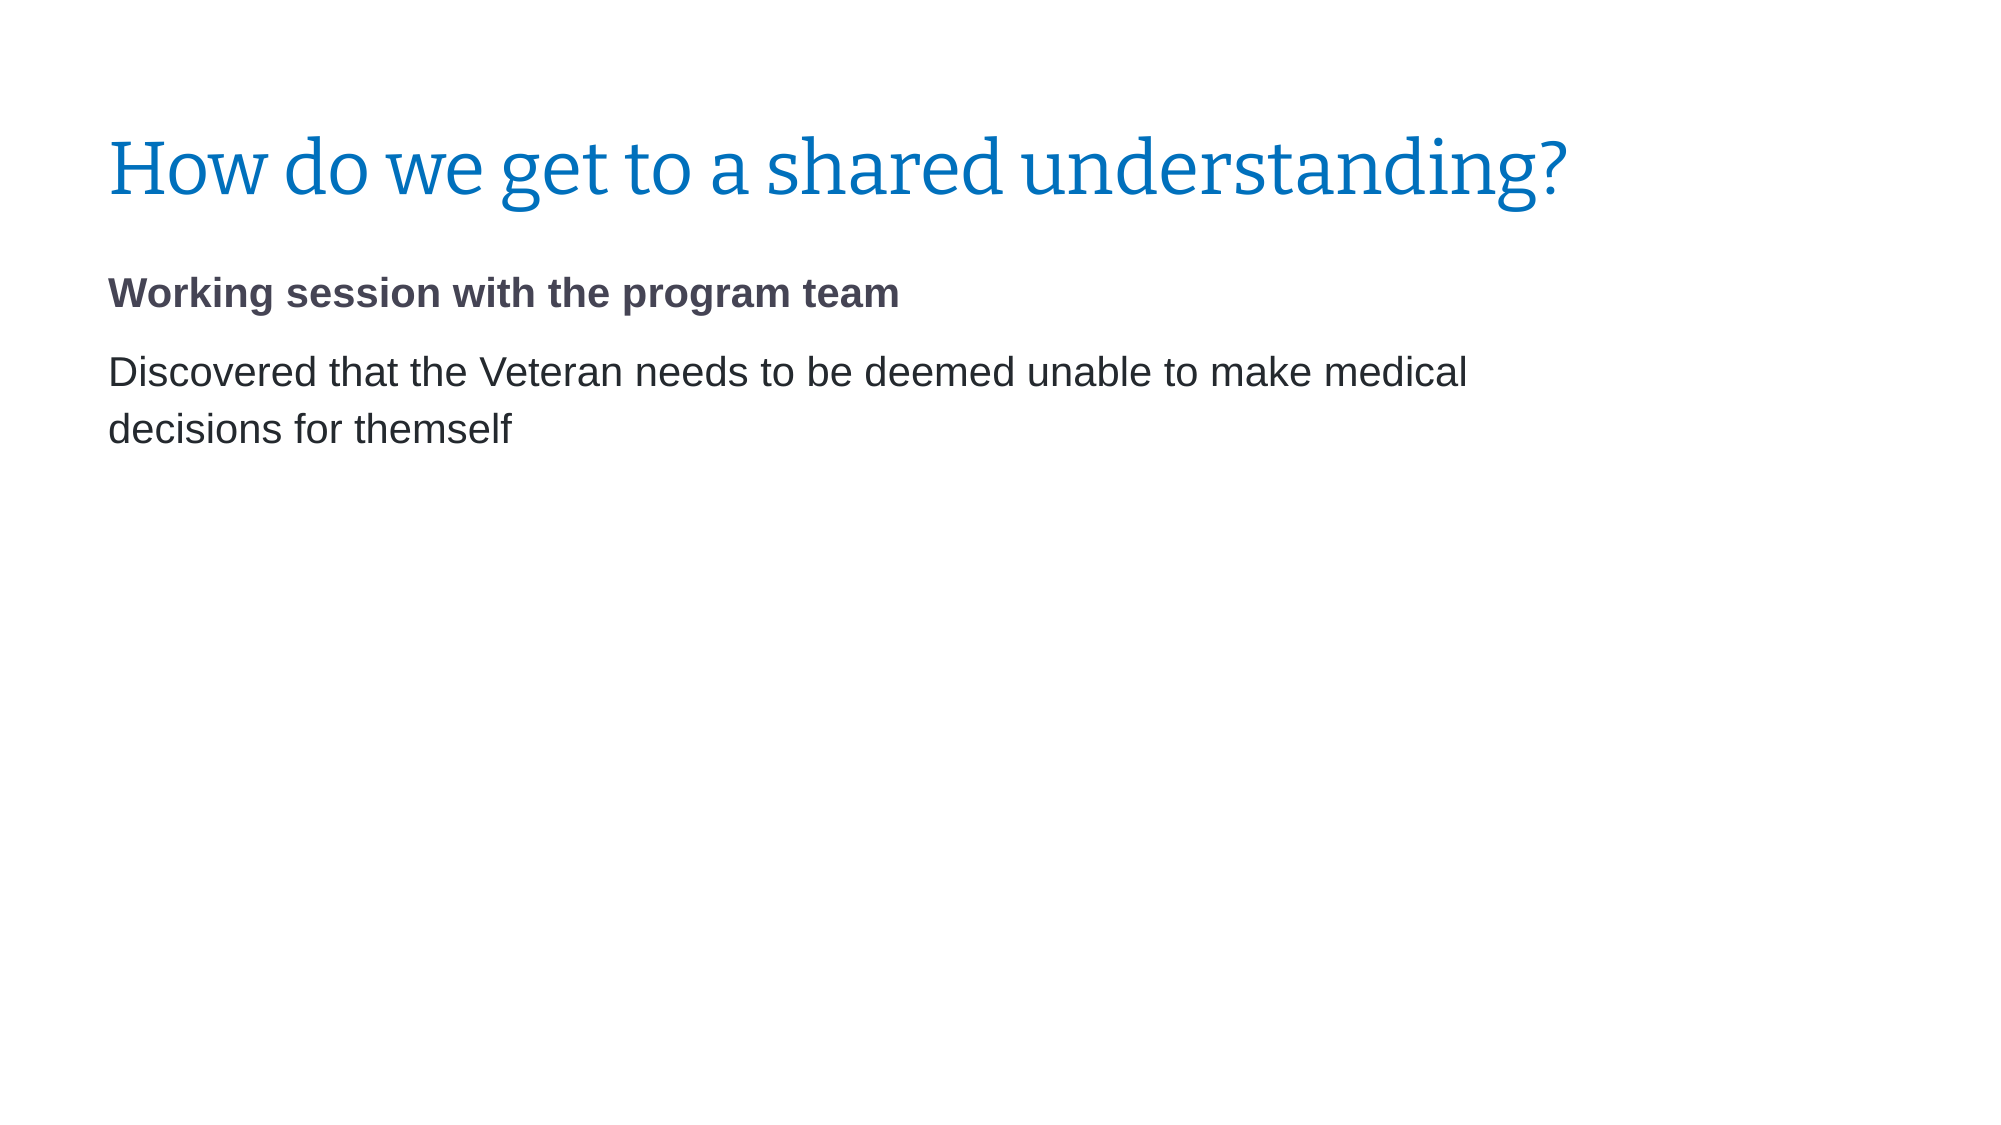

# How do we get to a shared understanding?
Working session with the program team
Discovered that the Veteran needs to be deemed unable to make medical decisions for themself